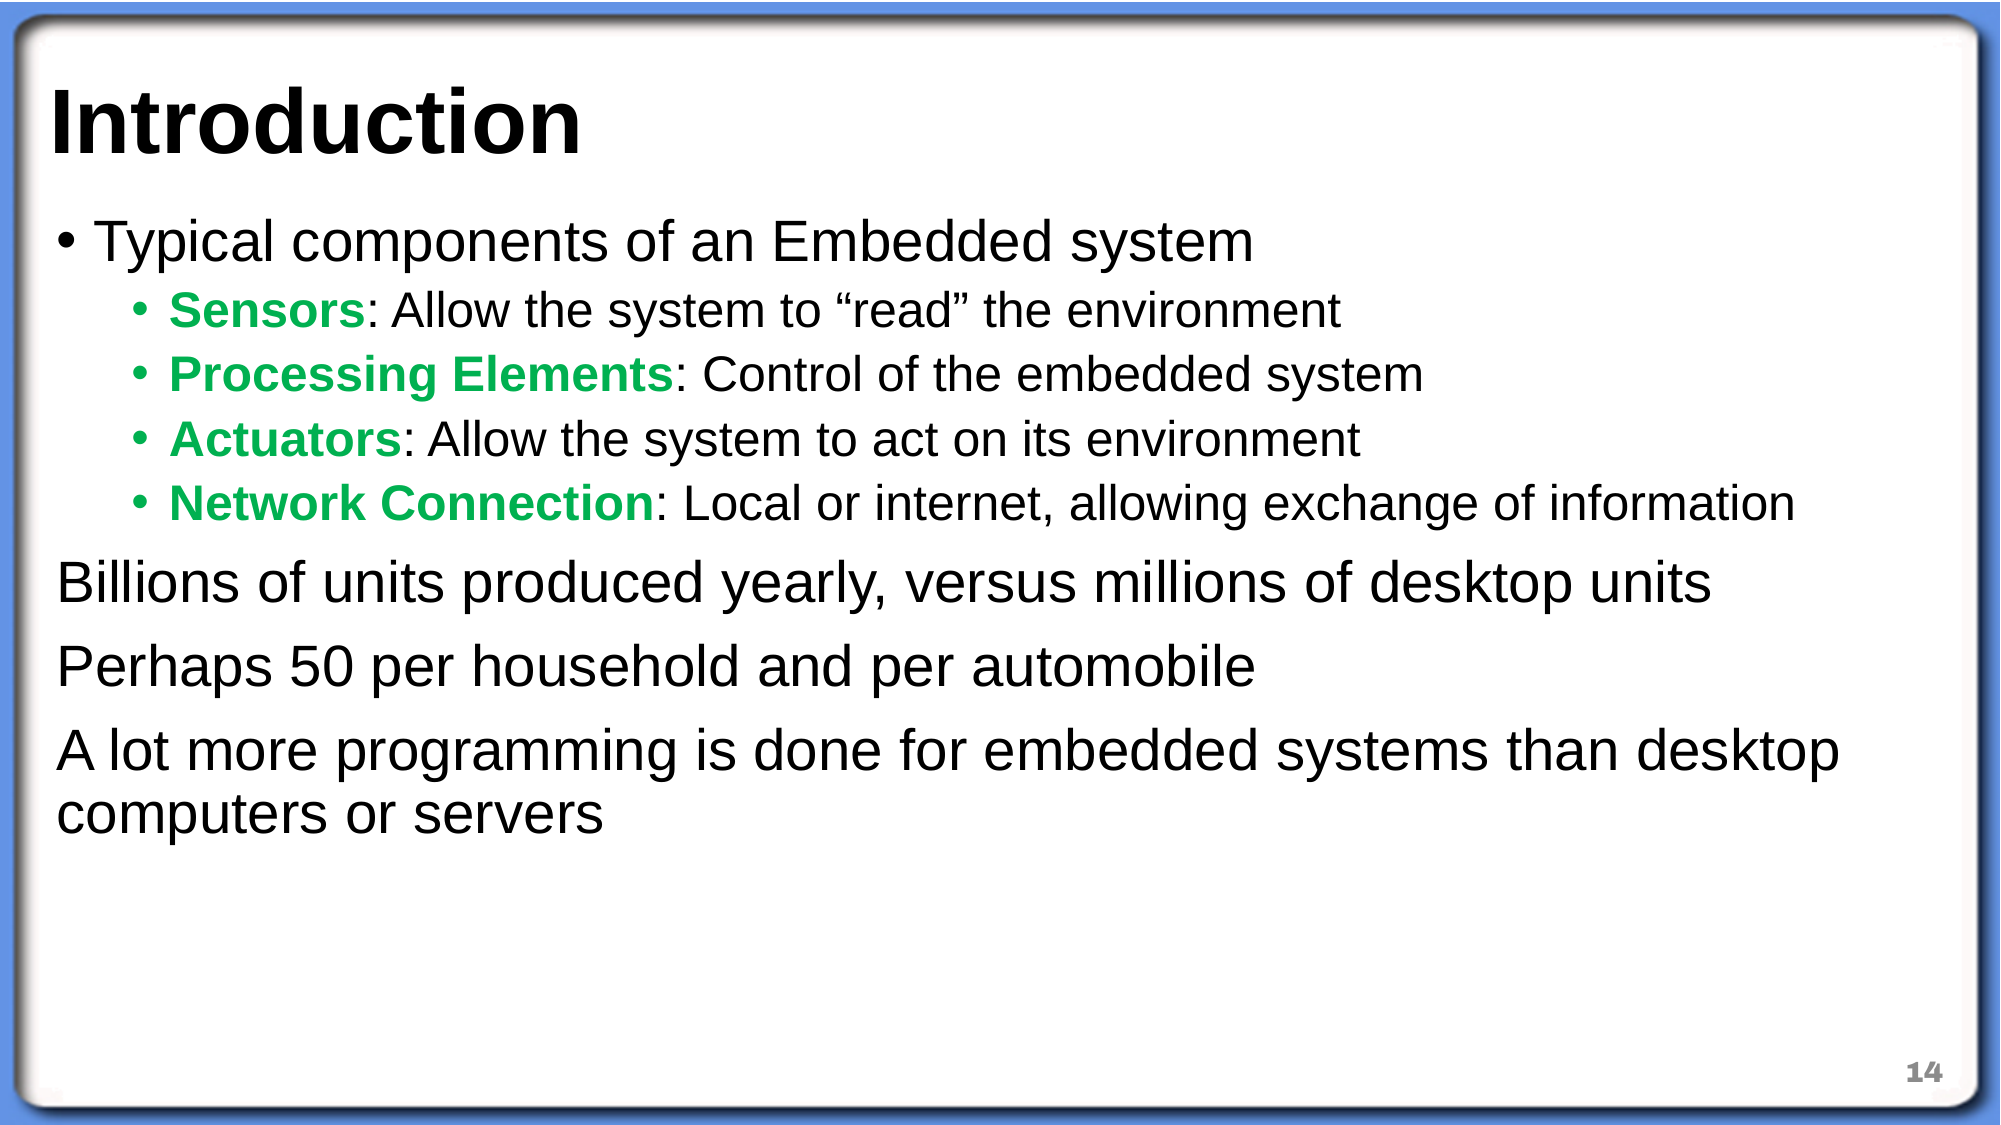

# Introduction
Typical components of an Embedded system
Sensors: Allow the system to “read” the environment
Processing Elements: Control of the embedded system
Actuators: Allow the system to act on its environment
Network Connection: Local or internet, allowing exchange of information
Billions of units produced yearly, versus millions of desktop units
Perhaps 50 per household and per automobile
A lot more programming is done for embedded systems than desktop computers or servers
14